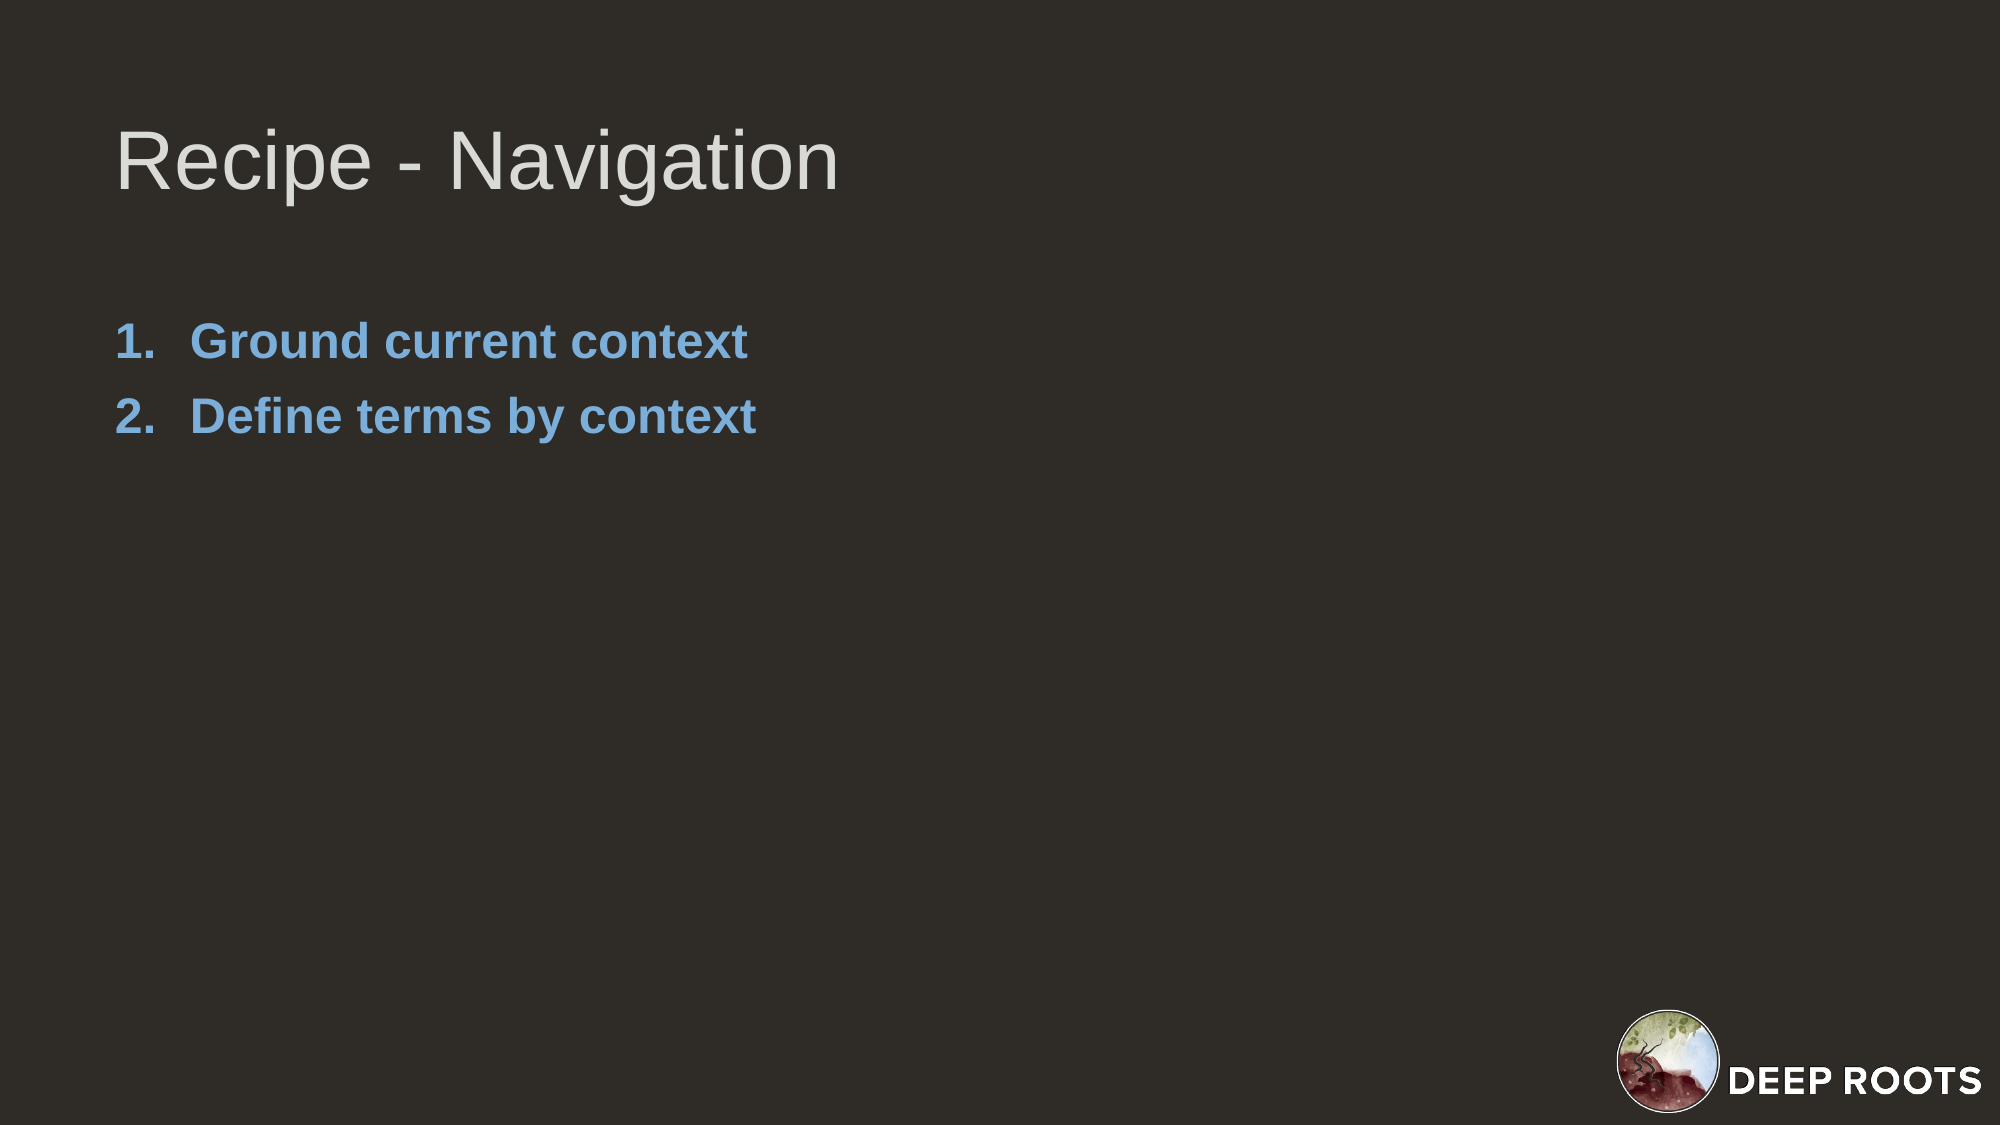

# Recipe - Navigation
Ground current context
Define terms by context